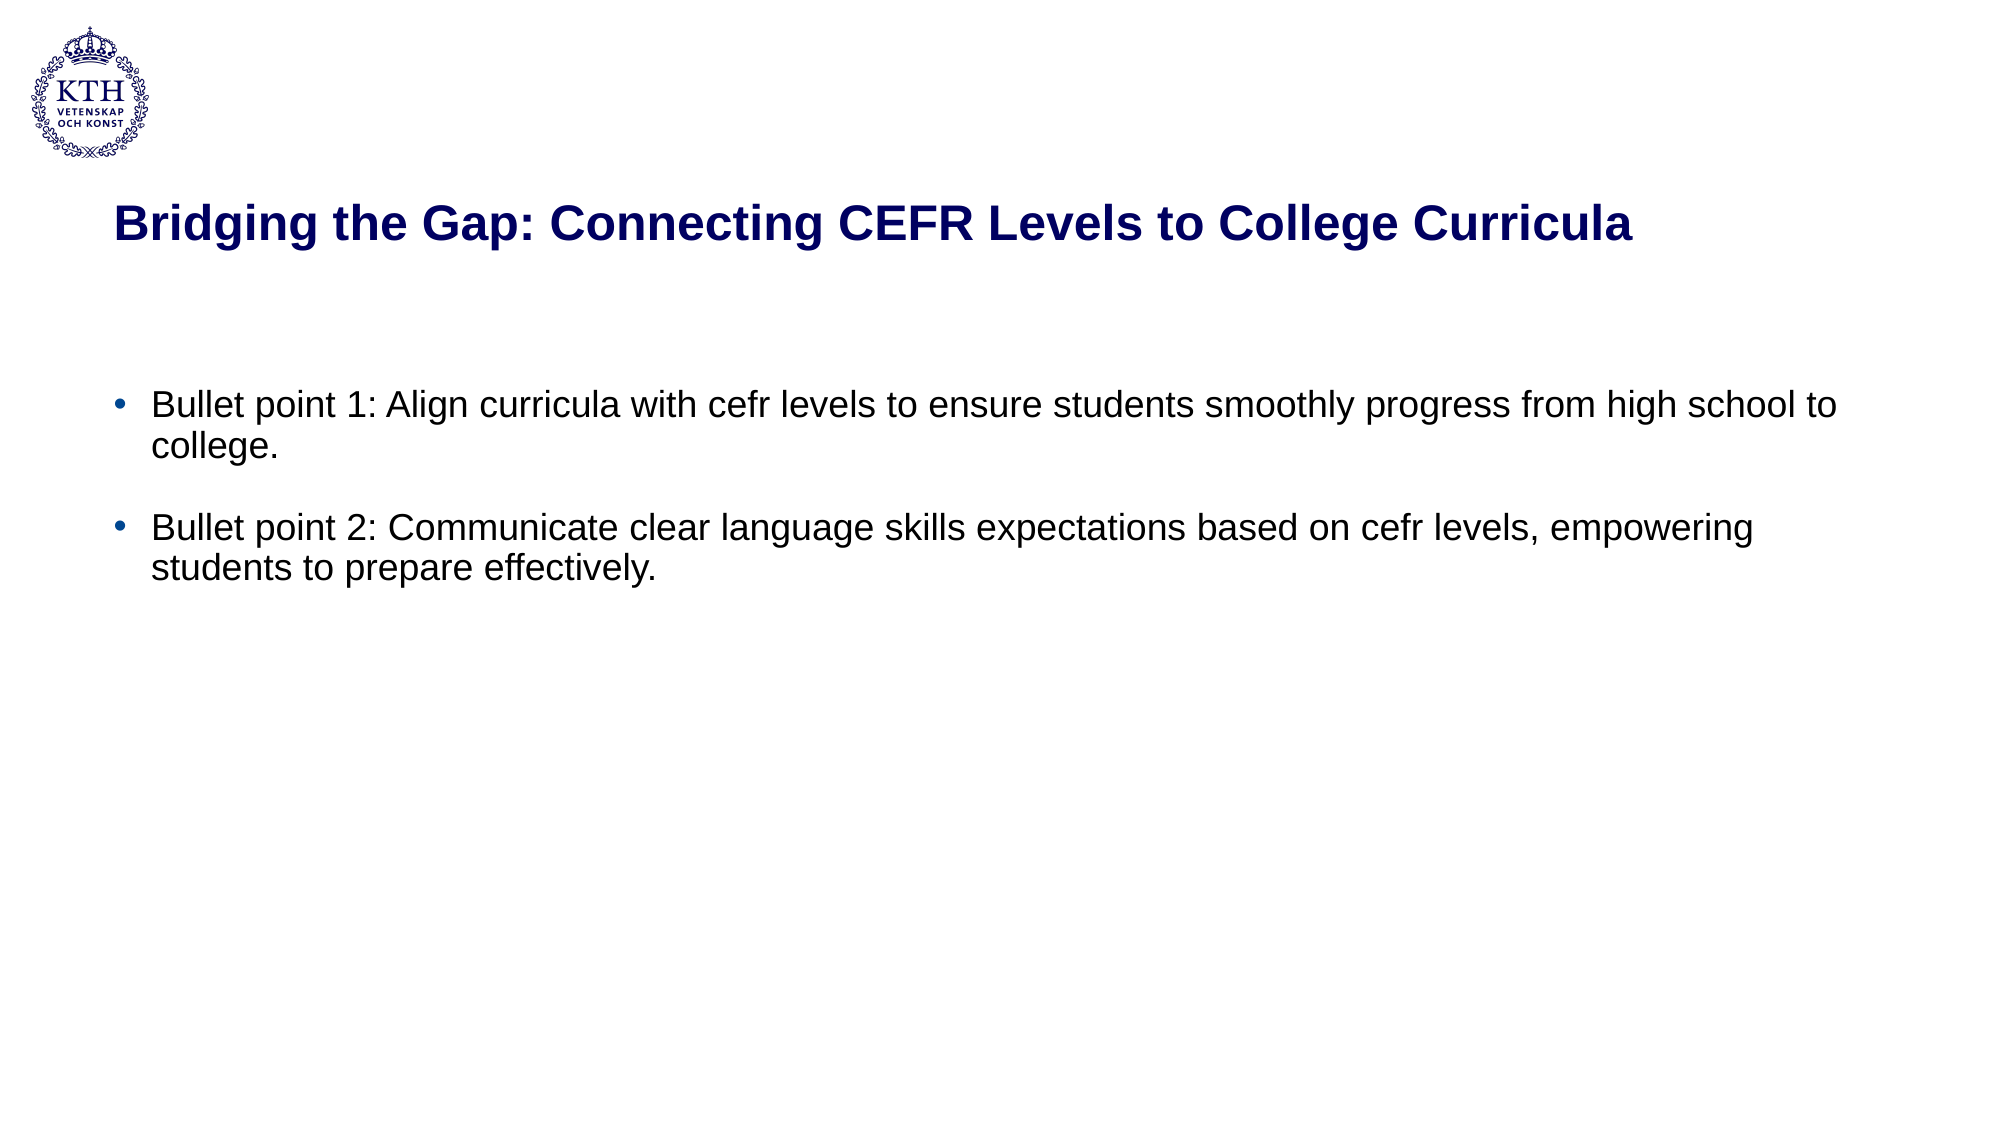

# Bridging the Gap: Connecting CEFR Levels to College Curricula

Bullet point 1: Align curricula with cefr levels to ensure students smoothly progress from high school to college.
Bullet point 2: Communicate clear language skills expectations based on cefr levels, empowering students to prepare effectively.